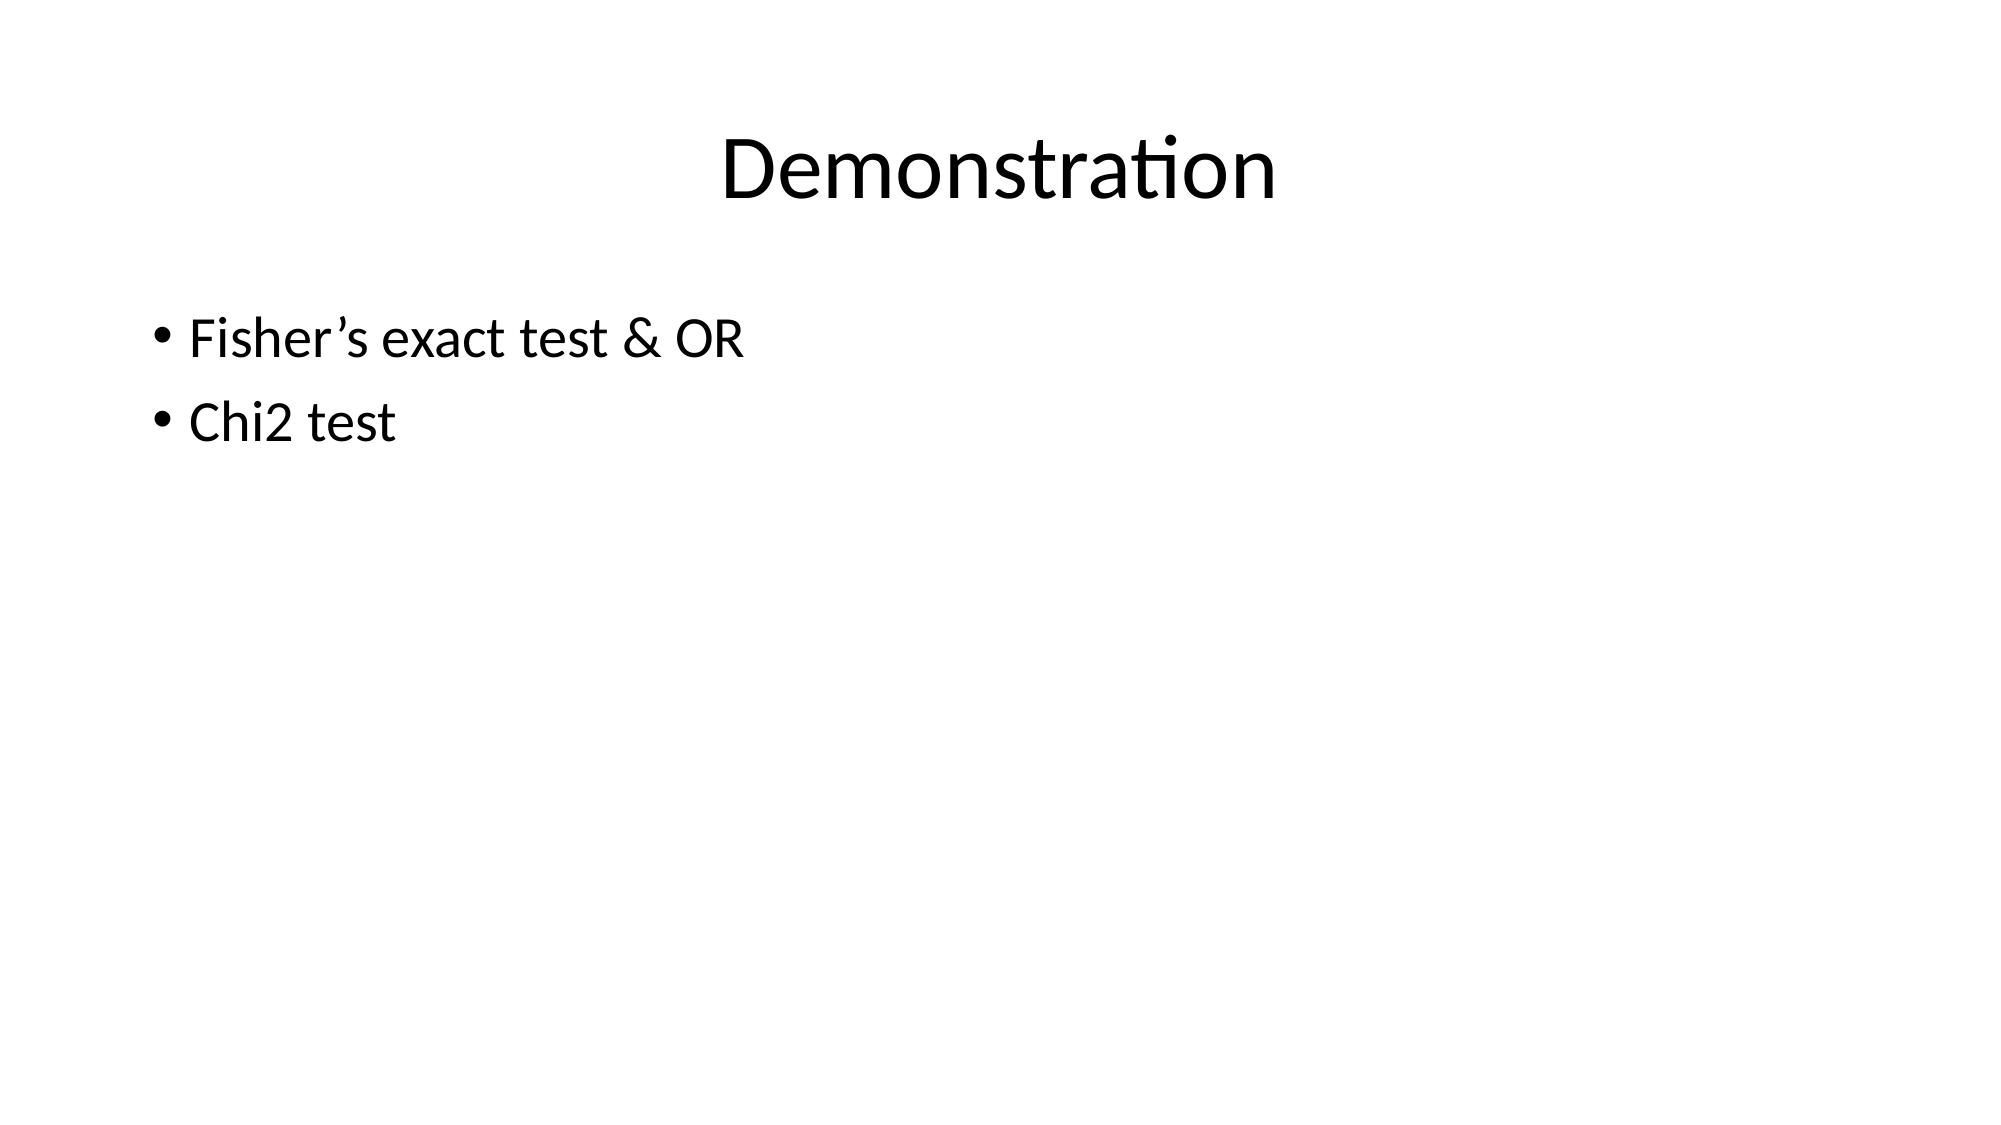

# Demonstration
Fisher’s exact test & OR
Chi2 test